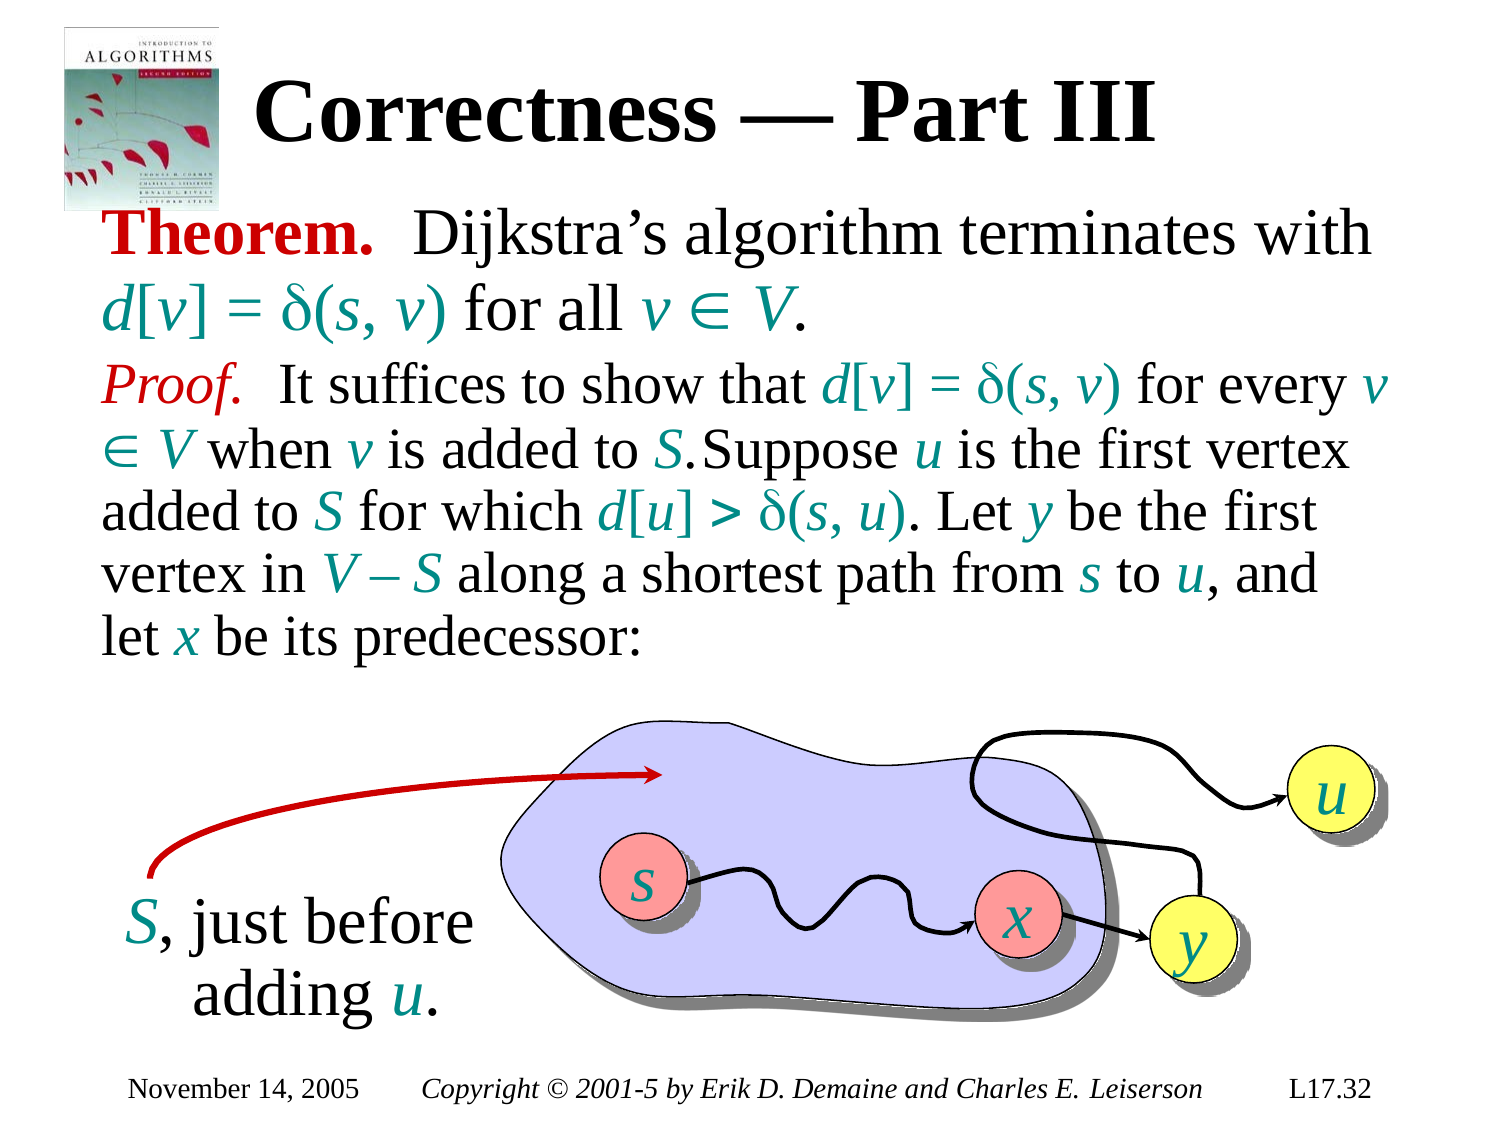

# Correctness — Part III
Theorem.	Dijkstra’s algorithm terminates with
d[v] = δ(s, v) for all v ∈ V.
Proof.	It suffices to show that d[v] = δ(s, v) for every v
∈ V when v is added to S.	Suppose u is the first vertex  added to S for which d[u] > δ(s, u). Let y be the first  vertex in V – S along a shortest path from s to u, and  let x be its predecessor:

u

s

x
S, just before  adding u.

y
November 14, 2005
Copyright © 2001-5 by Erik D. Demaine and Charles E. Leiserson
L17.32